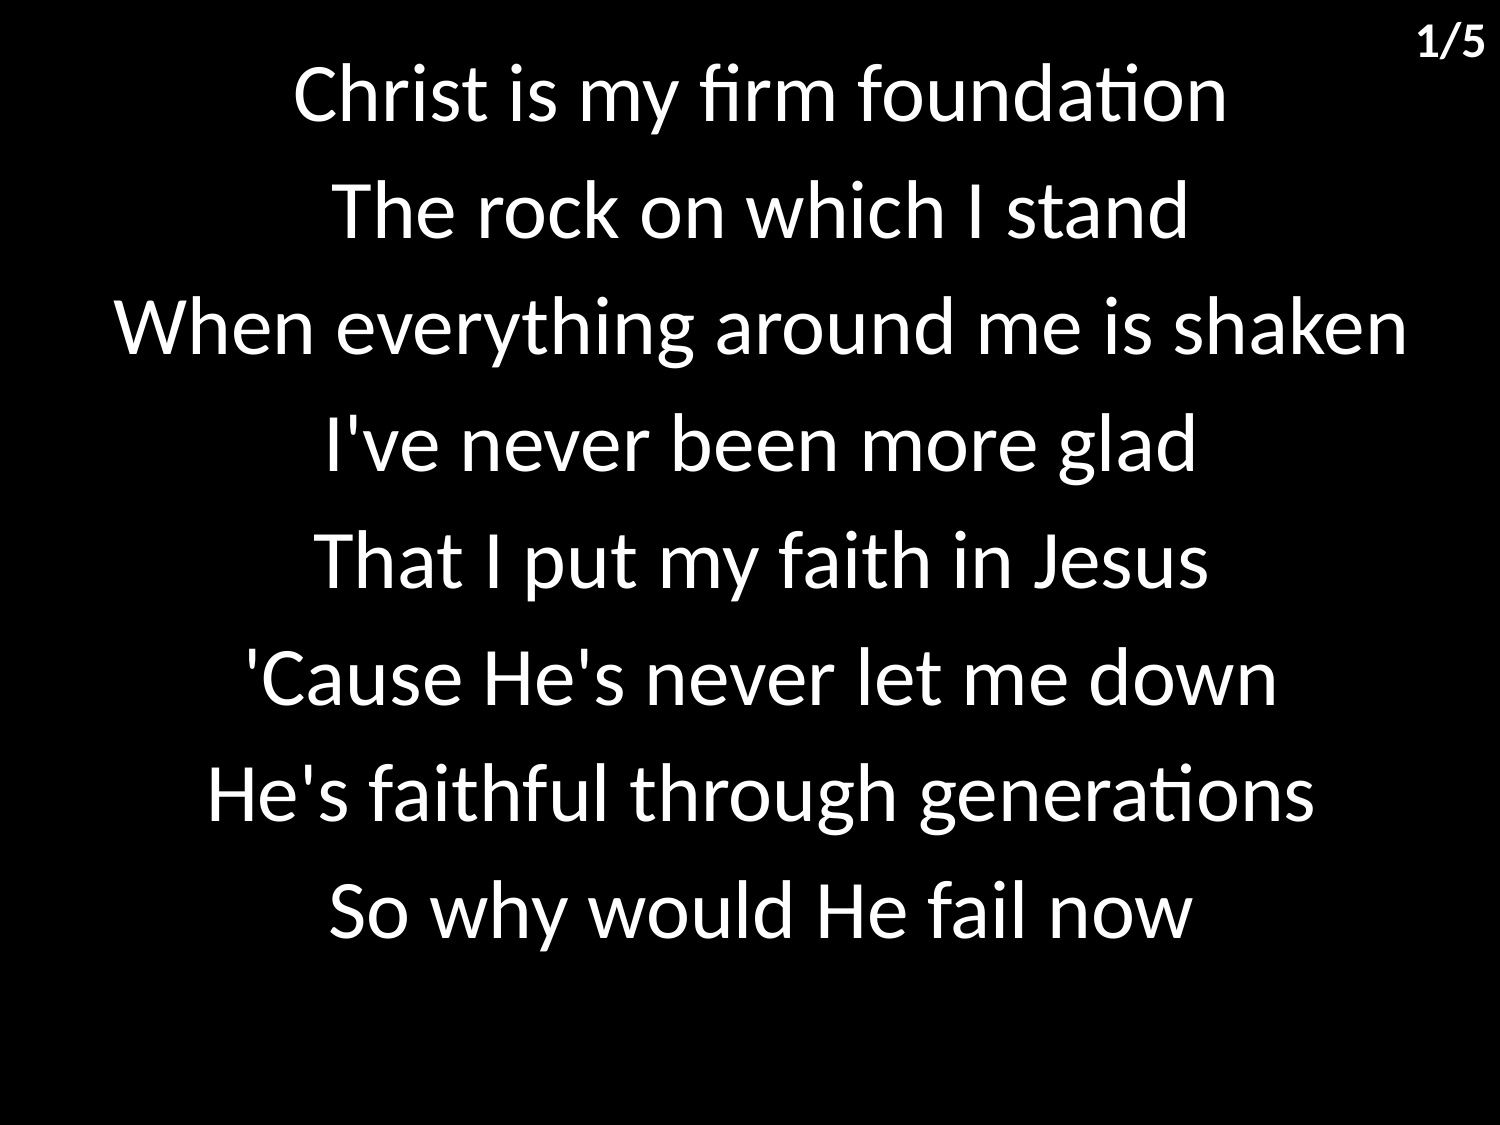

1/5
Christ is my firm foundation
The rock on which I stand
When everything around me is shaken
I've never been more glad
That I put my faith in Jesus
'Cause He's never let me down
He's faithful through generations
So why would He fail now